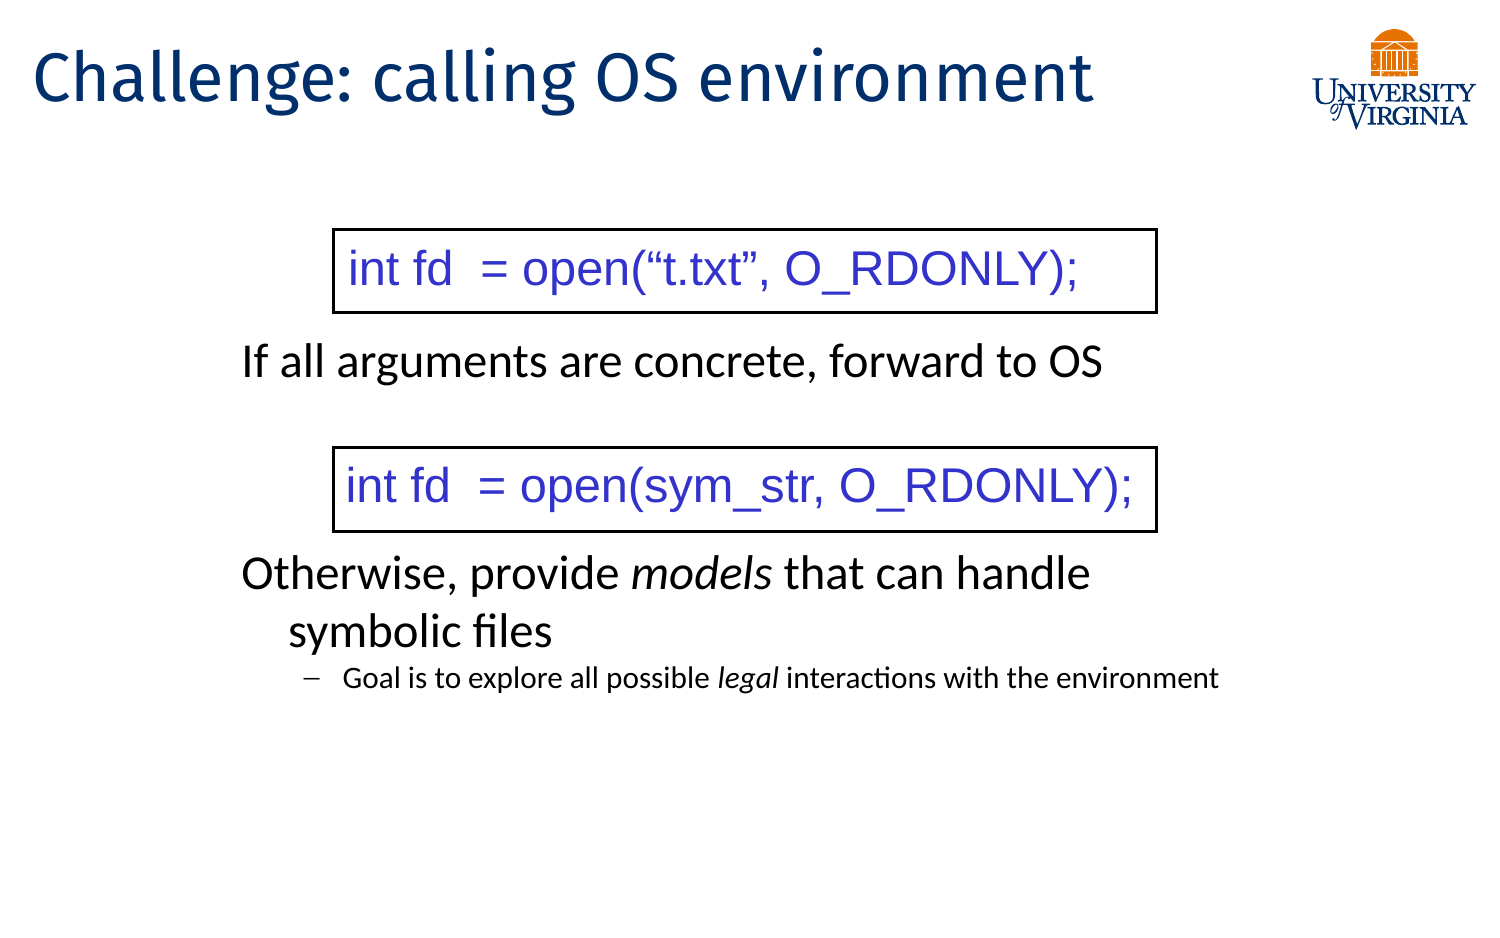

# Challenge: calling OS environment
int fd  = open(“t.txt”, O_RDONLY);
If all arguments are concrete, forward to OS

Otherwise, provide models that can handle symbolic files
Goal is to explore all possible legal interactions with the environment
int fd  = open(sym_str, O_RDONLY);